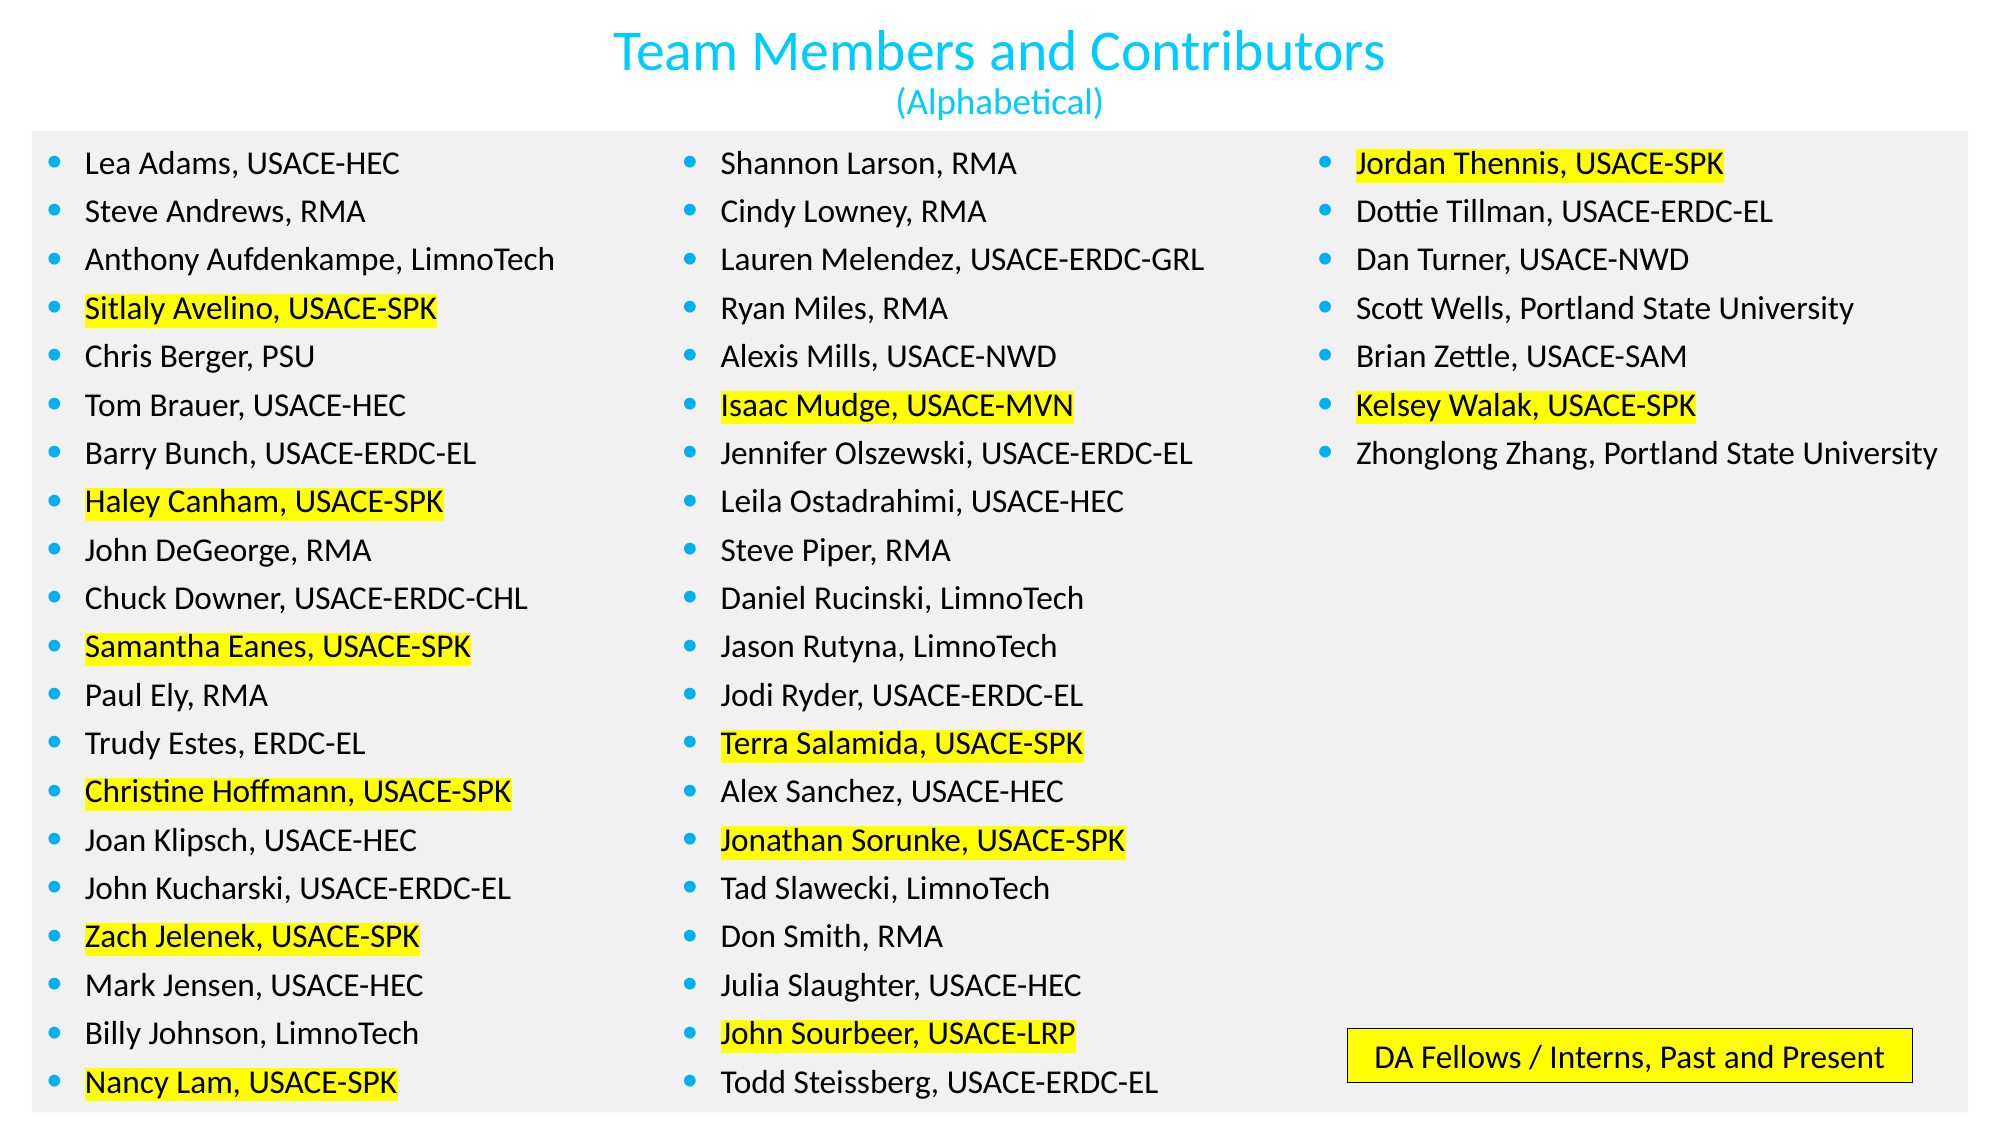

# Team Members and Contributors (Alphabetical)
Lea Adams, USACE-HEC
Steve Andrews, RMA
Anthony Aufdenkampe, LimnoTech
Sitlaly Avelino, USACE-SPK
Chris Berger, PSU
Tom Brauer, USACE-HEC
Barry Bunch, USACE-ERDC-EL
Haley Canham, USACE-SPK
John DeGeorge, RMA
Chuck Downer, USACE-ERDC-CHL
Samantha Eanes, USACE-SPK
Paul Ely, RMA
Trudy Estes, ERDC-EL
Christine Hoffmann, USACE-SPK
Joan Klipsch, USACE-HEC
John Kucharski, USACE-ERDC-EL
Zach Jelenek, USACE-SPK
Mark Jensen, USACE-HEC
Billy Johnson, LimnoTech
Nancy Lam, USACE-SPK
Shannon Larson, RMA
Cindy Lowney, RMA
Lauren Melendez, USACE-ERDC-GRL
Ryan Miles, RMA
Alexis Mills, USACE-NWD
Isaac Mudge, USACE-MVN
Jennifer Olszewski, USACE-ERDC-EL
Leila Ostadrahimi, USACE-HEC
Steve Piper, RMA
Daniel Rucinski, LimnoTech
Jason Rutyna, LimnoTech
Jodi Ryder, USACE-ERDC-EL
Terra Salamida, USACE-SPK
Alex Sanchez, USACE-HEC
Jonathan Sorunke, USACE-SPK
Tad Slawecki, LimnoTech
Don Smith, RMA
Julia Slaughter, USACE-HEC
John Sourbeer, USACE-LRP
Todd Steissberg, USACE-ERDC-EL
Jordan Thennis, USACE-SPK
Dottie Tillman, USACE-ERDC-EL
Dan Turner, USACE-NWD
Scott Wells, Portland State University
Brian Zettle, USACE-SAM
Kelsey Walak, USACE-SPK
Zhonglong Zhang, Portland State University

DA Fellows / Interns, Past and Present